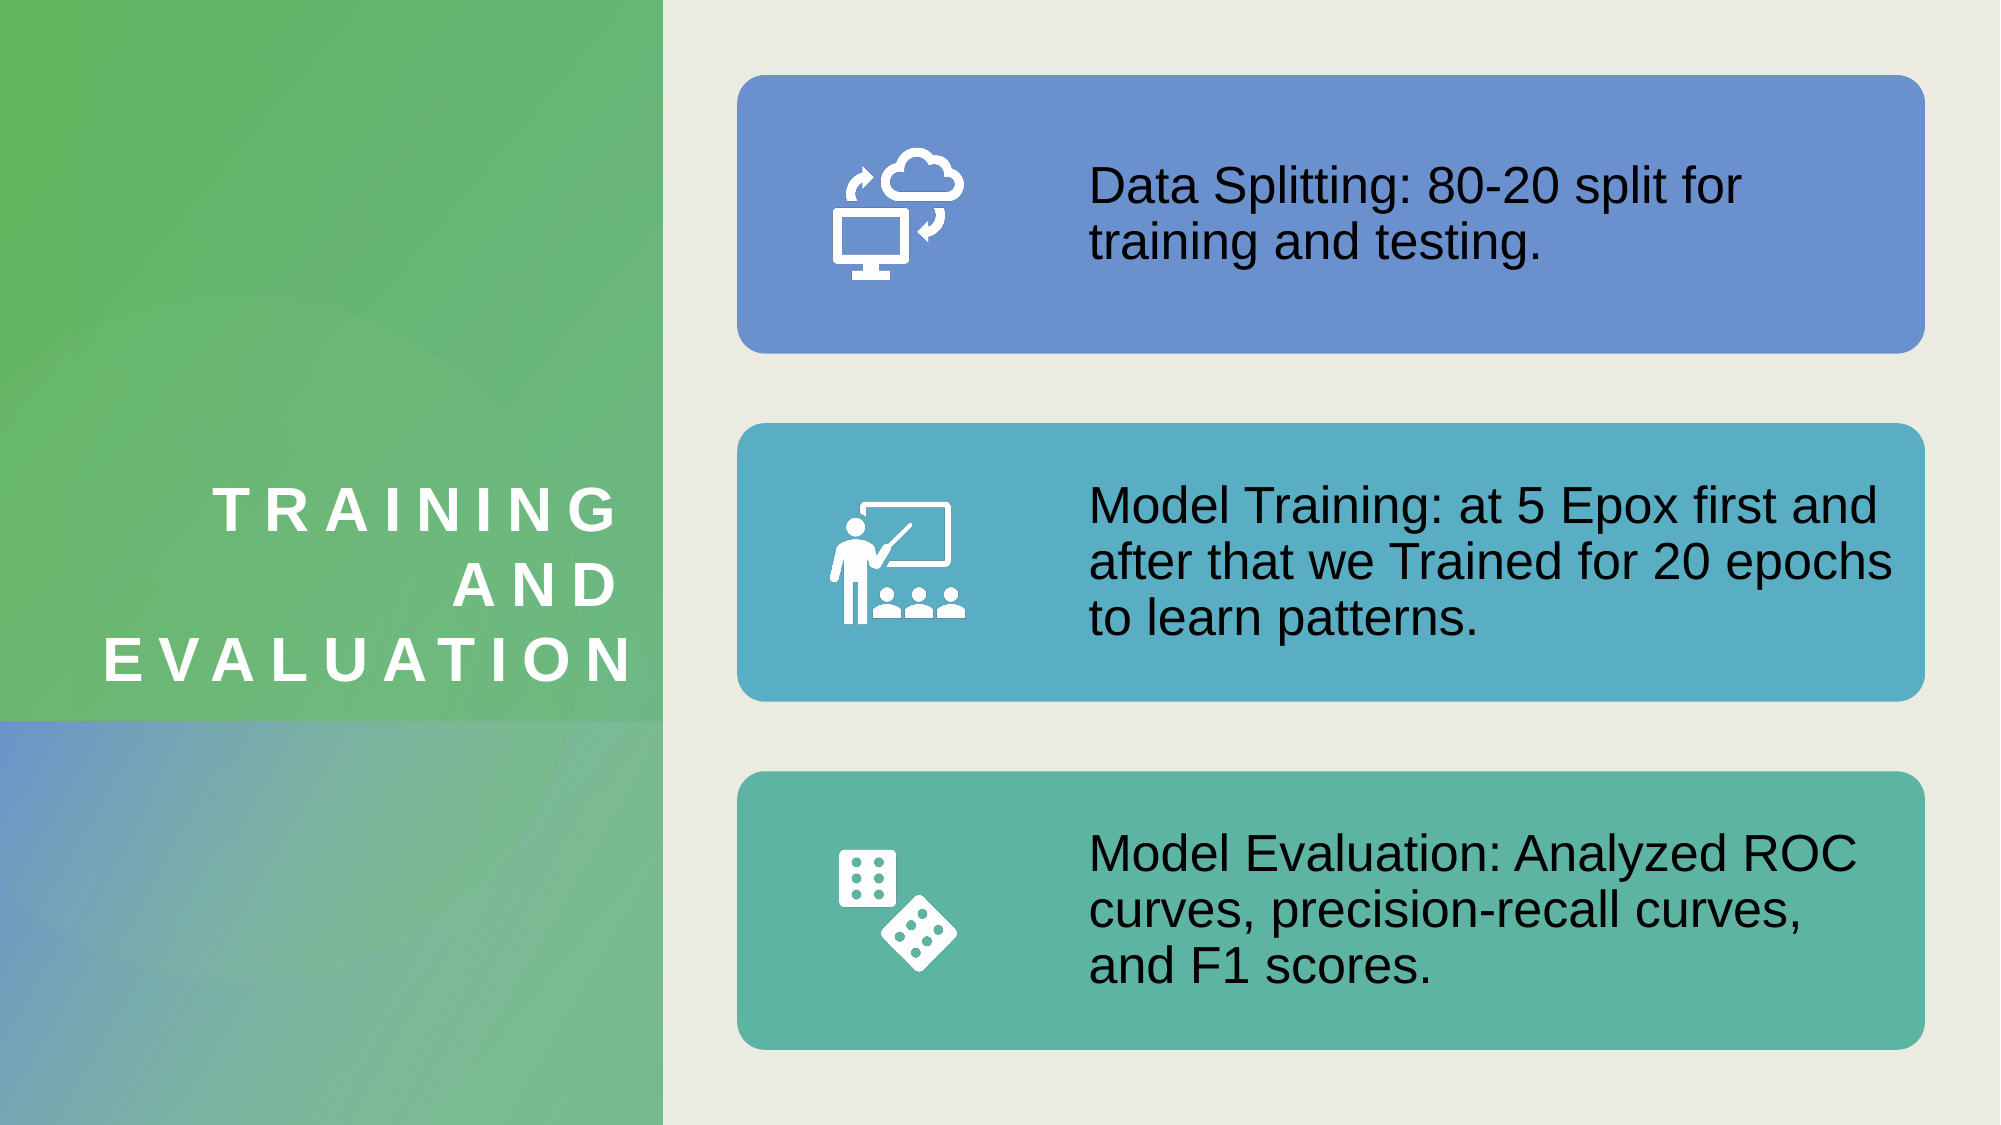

Data Splitting: 80-20 split for training and testing.
Model Training: at 5 Epox first and after that we Trained for 20 epochs to learn patterns.
Model Evaluation: Analyzed ROC curves, precision-recall curves, and F1 scores.
# Training and evaluation